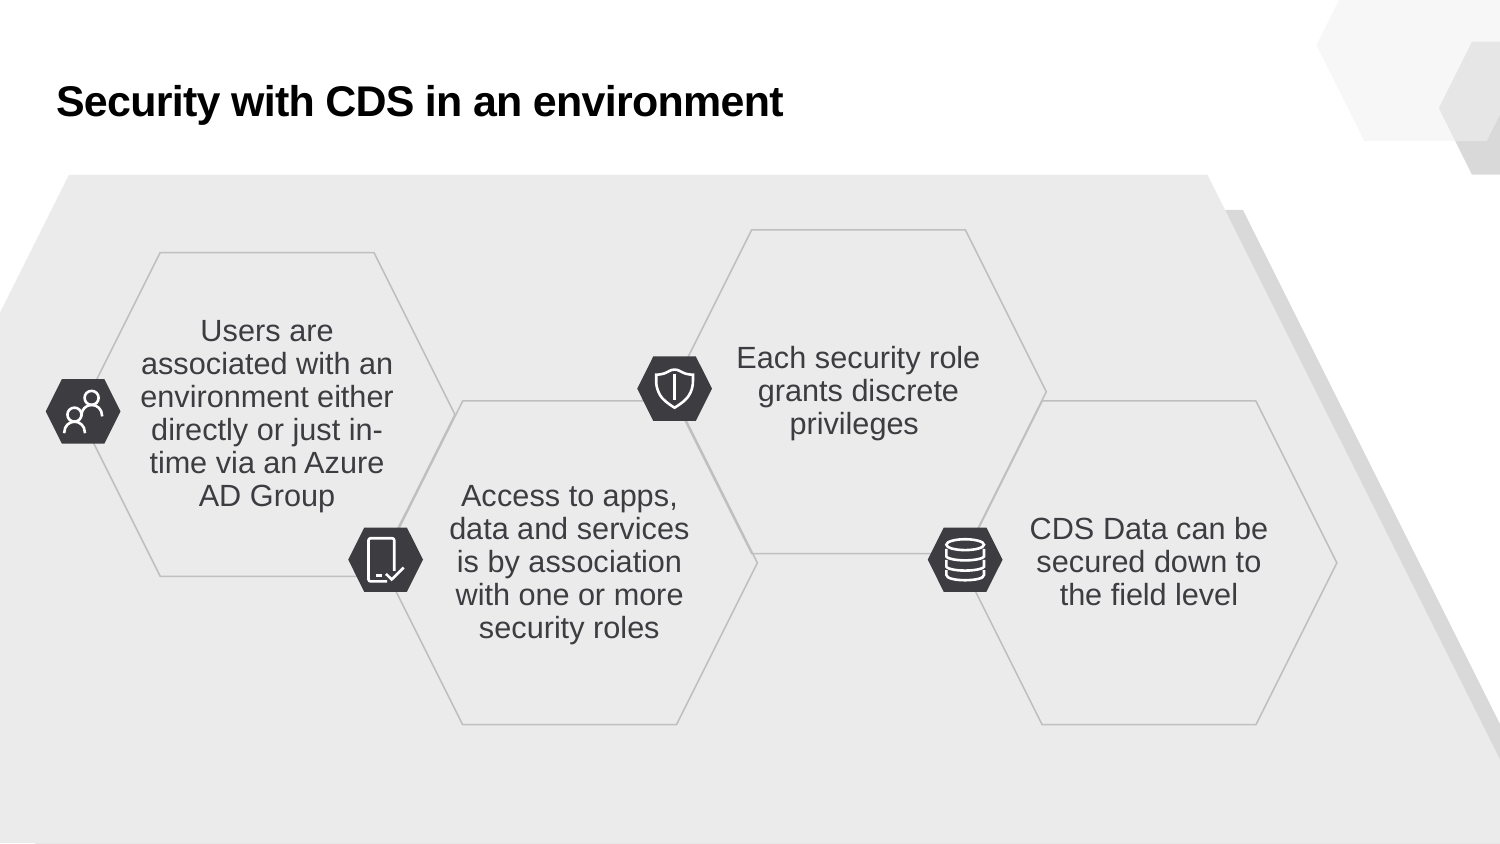

# Security with CDS in an environment

Each security role grants discrete privileges
Users are associated with an environment either directly or just in-time via an Azure AD Group

Access to apps, data and services is by association with one or more security roles
CDS Data can be secured down to the field level